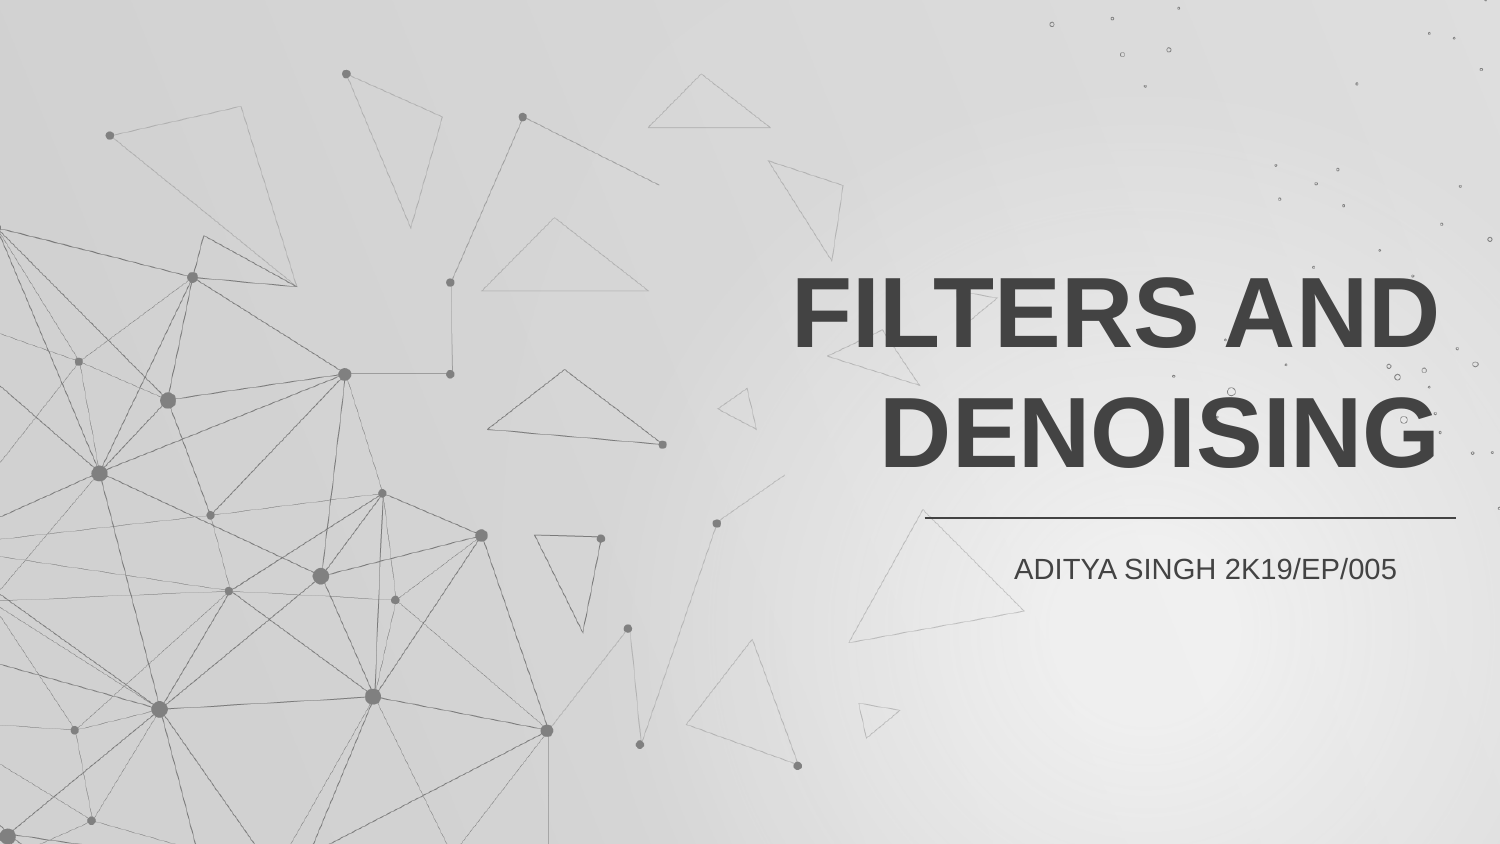

# FILTERS AND DENOISING
ADITYA SINGH 2K19/EP/005